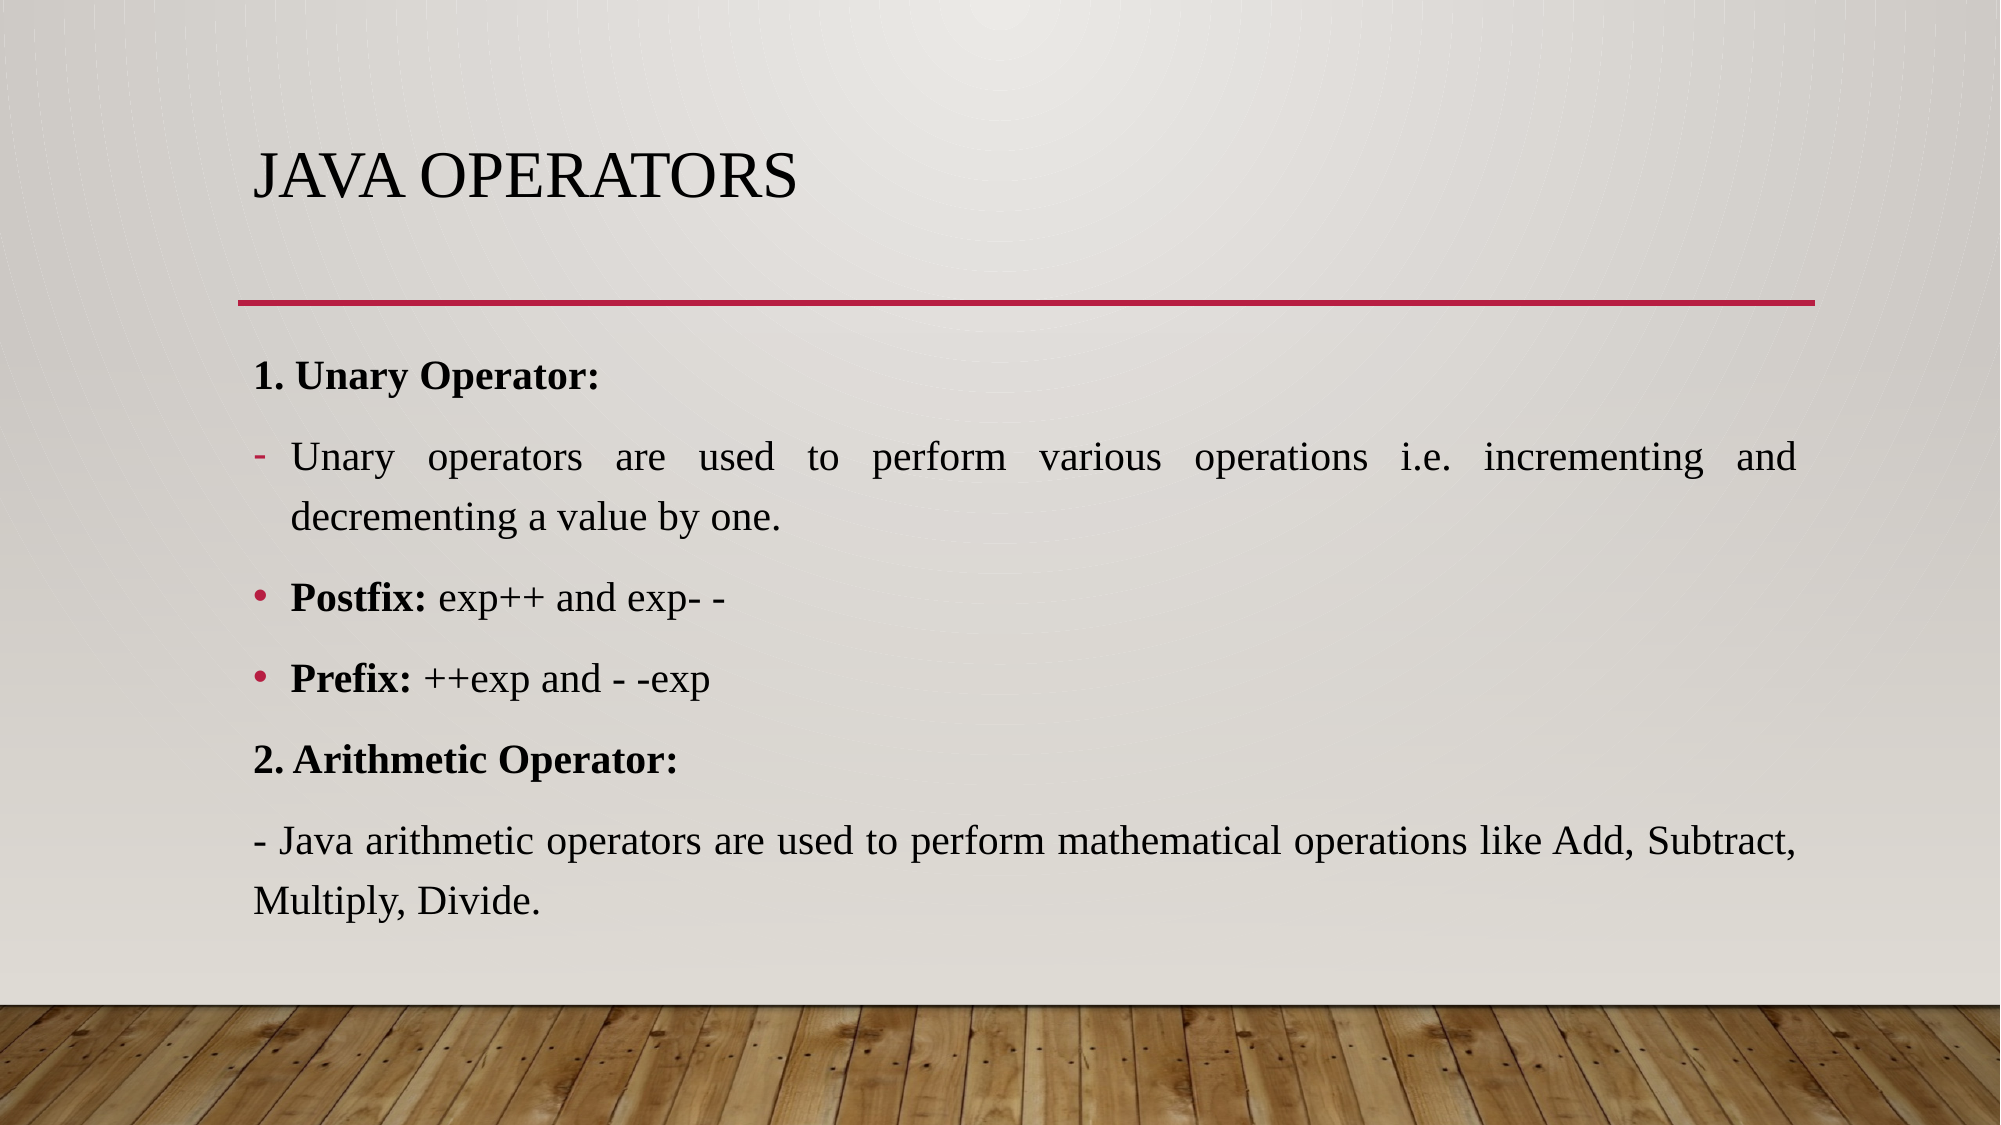

# Java operators
1. Unary Operator:
Unary operators are used to perform various operations i.e. incrementing and decrementing a value by one.
Postfix: exp++ and exp- -
Prefix: ++exp and - -exp
2. Arithmetic Operator:
- Java arithmetic operators are used to perform mathematical operations like Add, Subtract, Multiply, Divide.